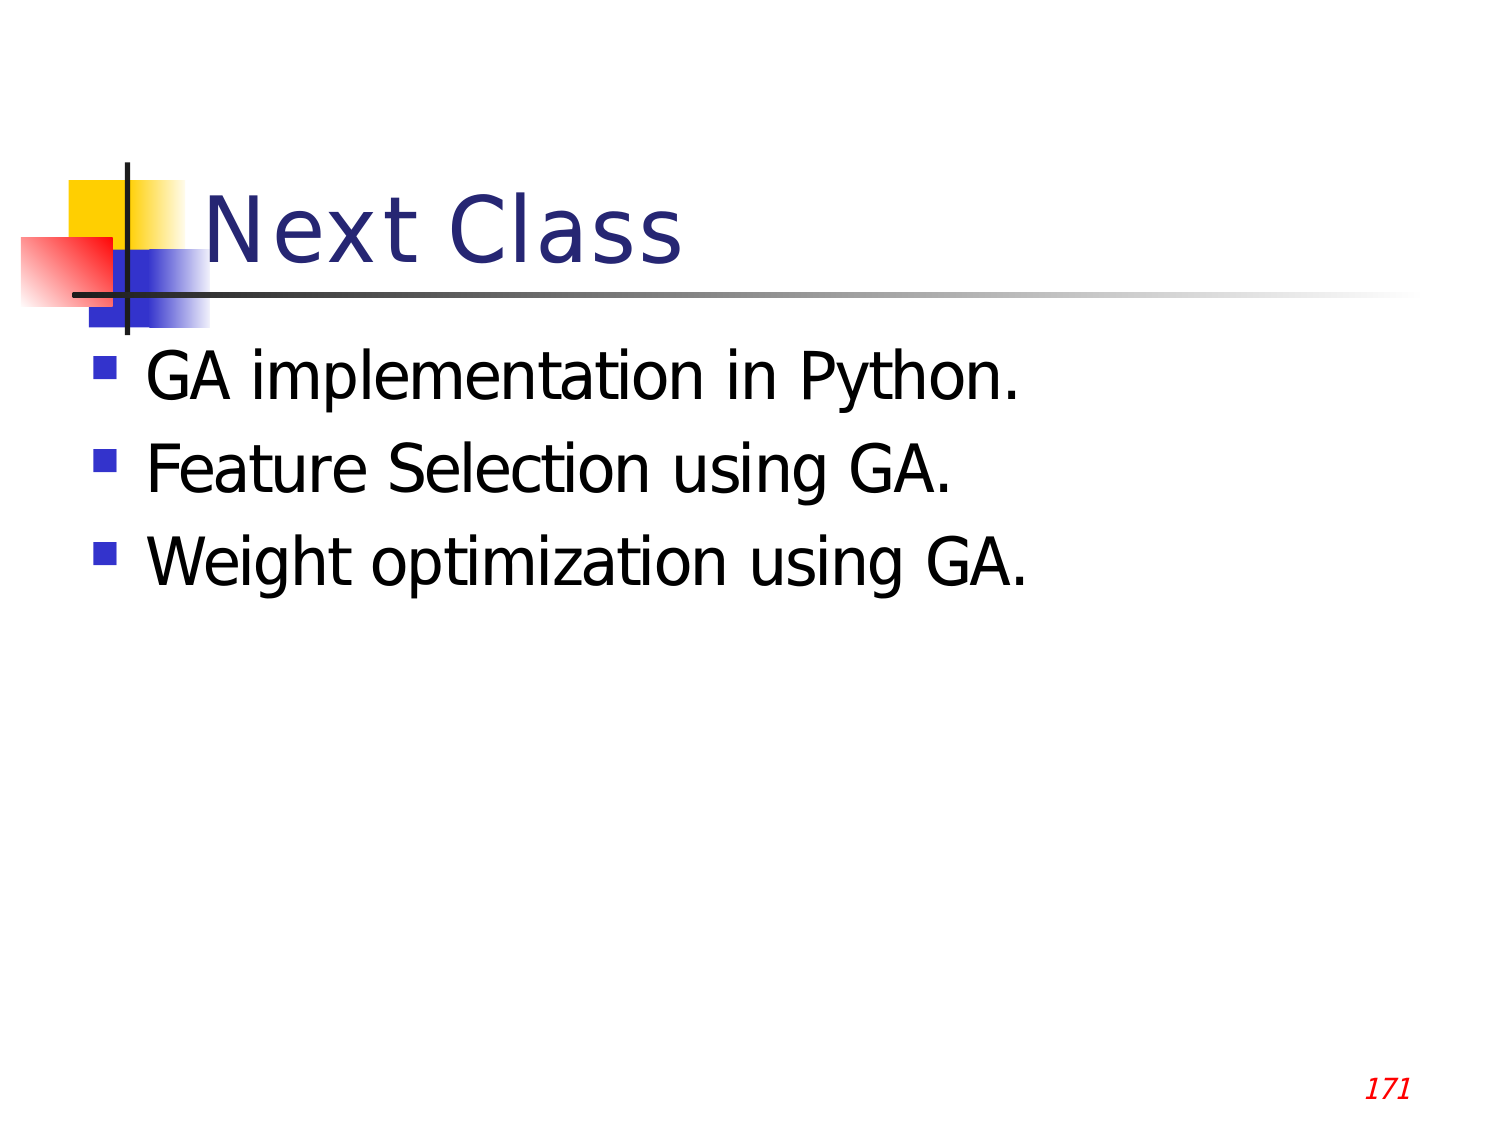

171
# Next Class
GA implementation in Python.
Feature Selection using GA.
Weight optimization using GA.